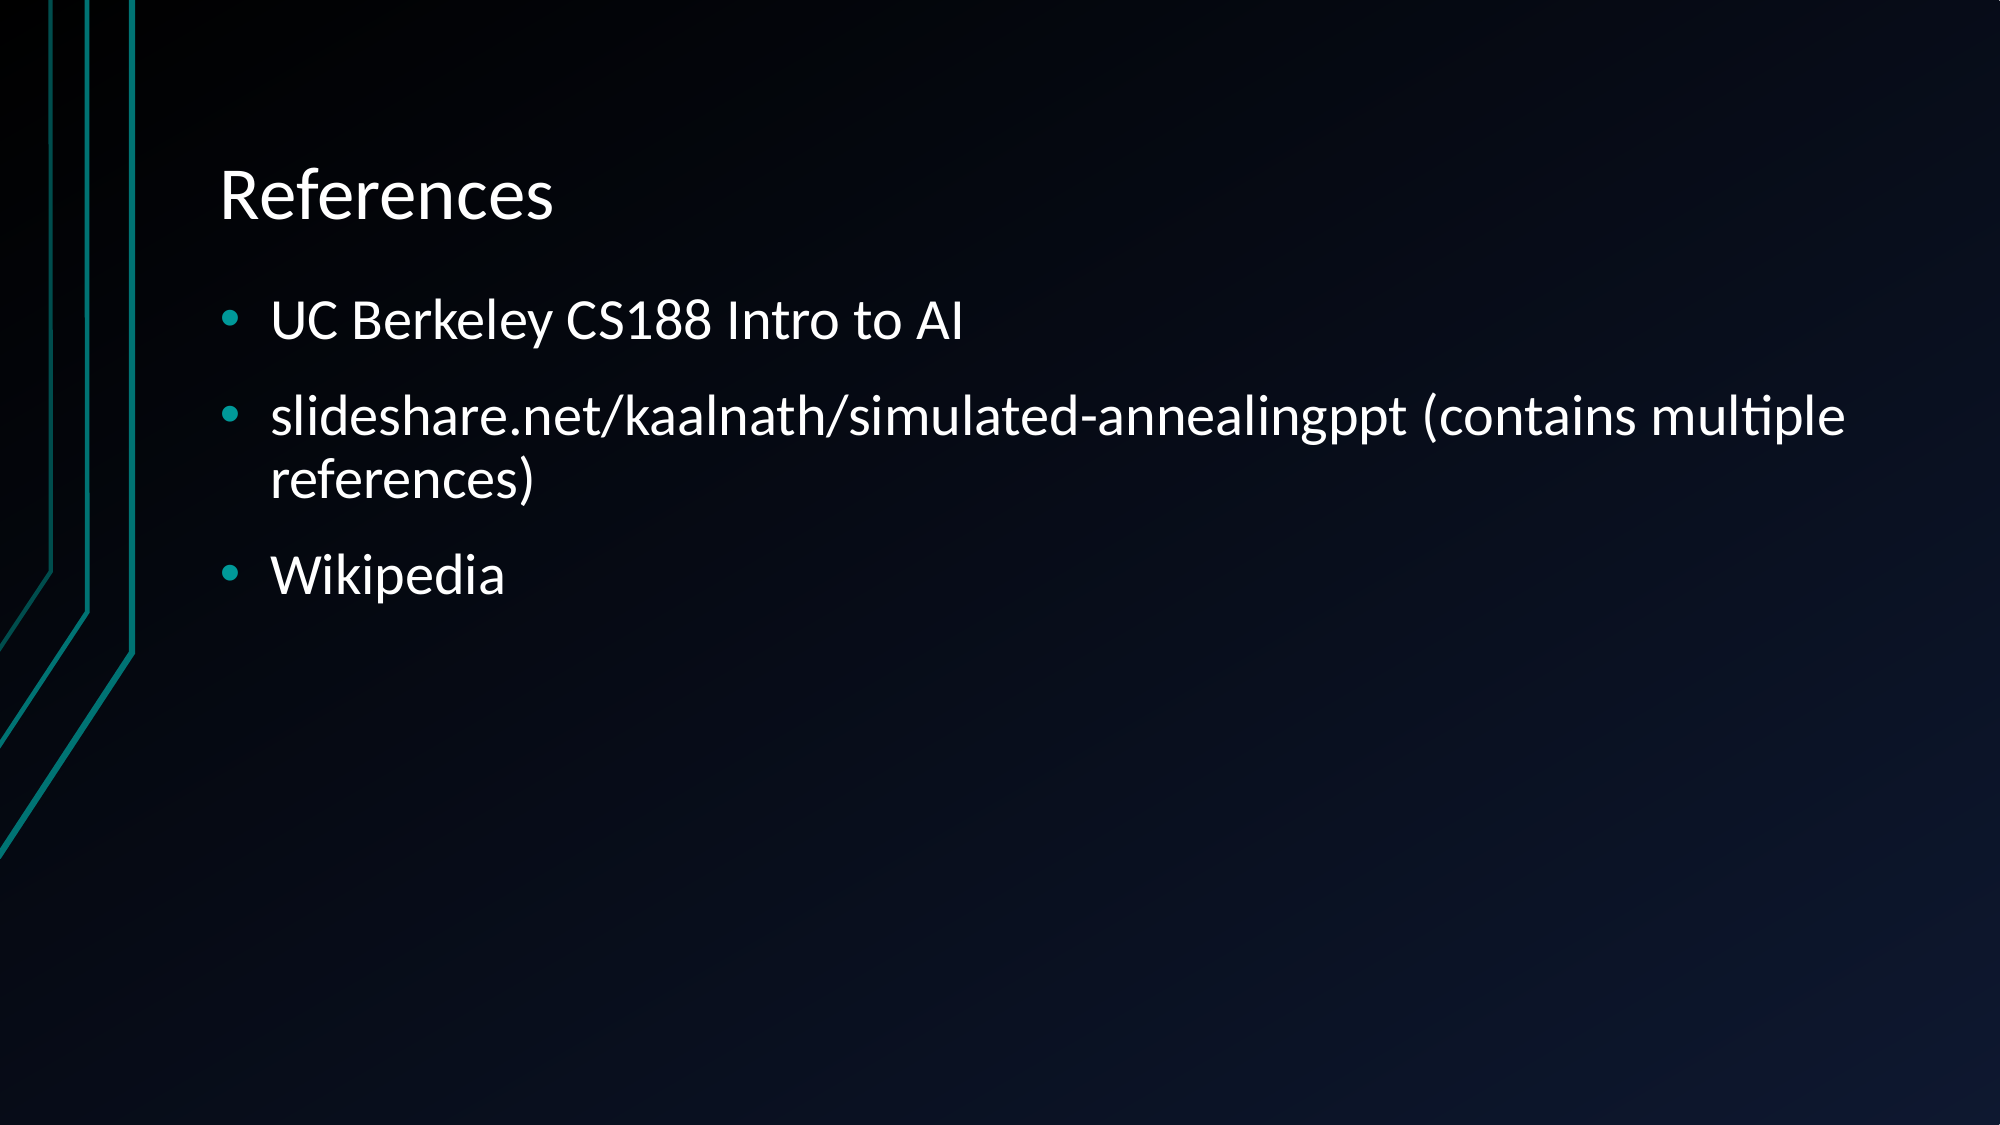

# References
UC Berkeley CS188 Intro to AI
slideshare.net/kaalnath/simulated-annealingppt (contains multiple references)
Wikipedia